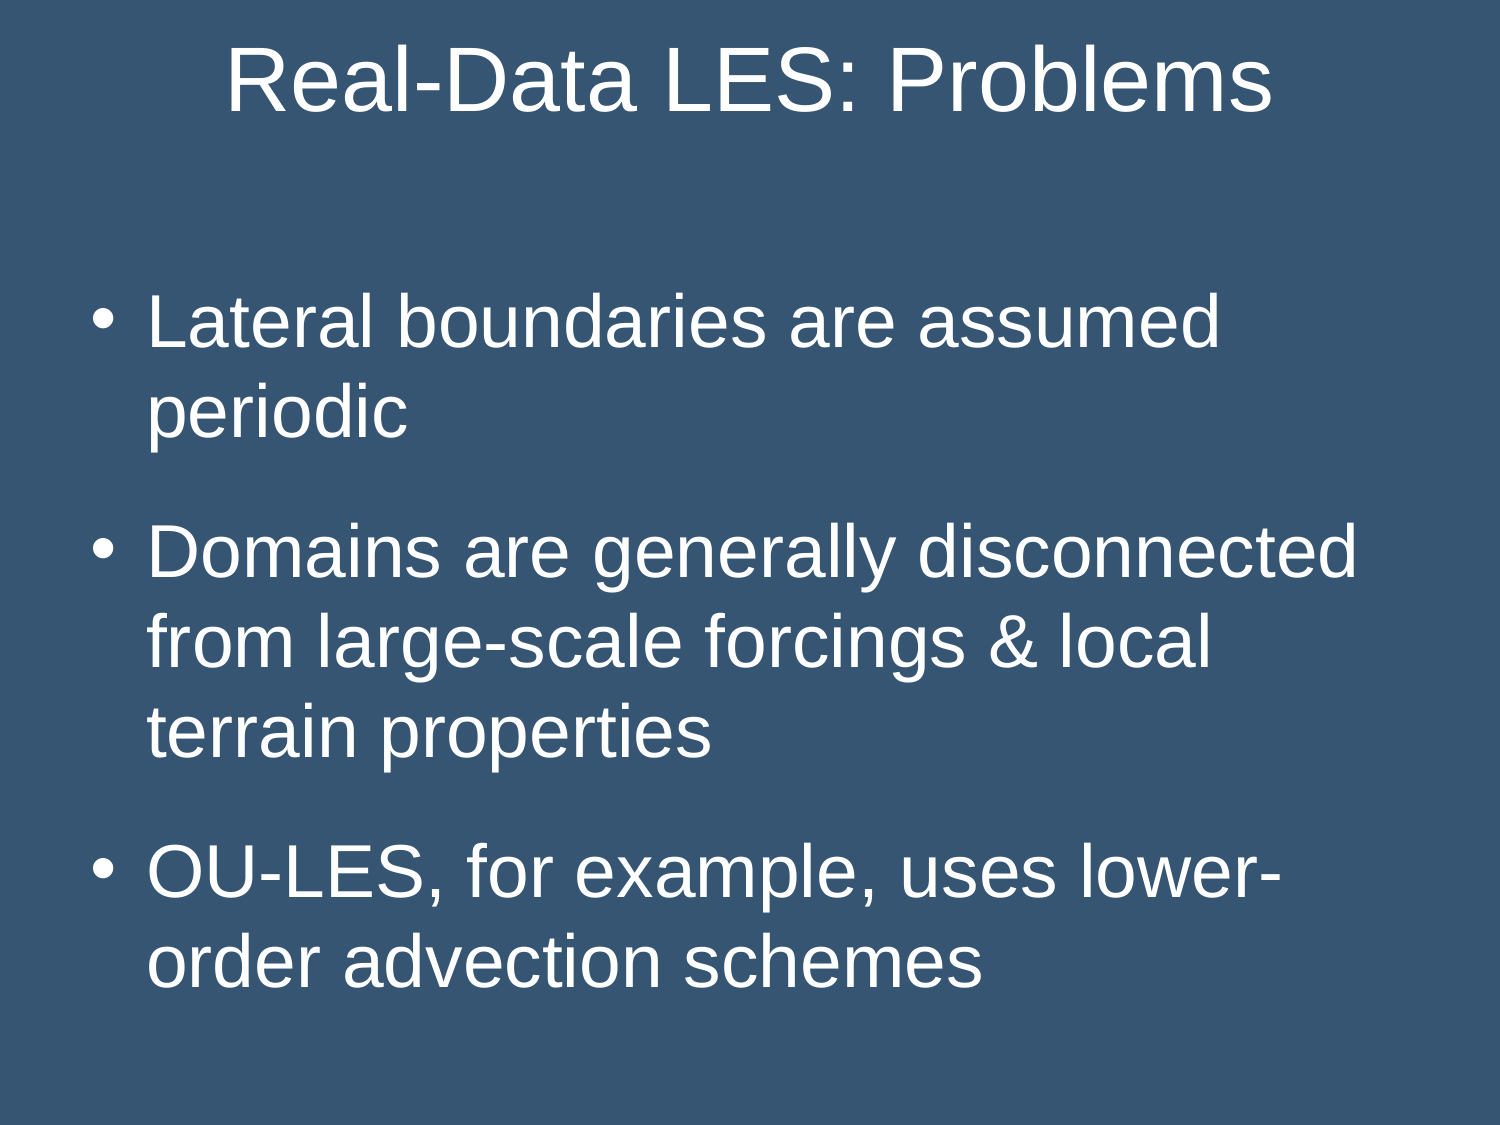

# Real-Data LES: Problems
Lateral boundaries are assumed periodic
Domains are generally disconnected from large-scale forcings & local terrain properties
OU-LES, for example, uses lower-order advection schemes